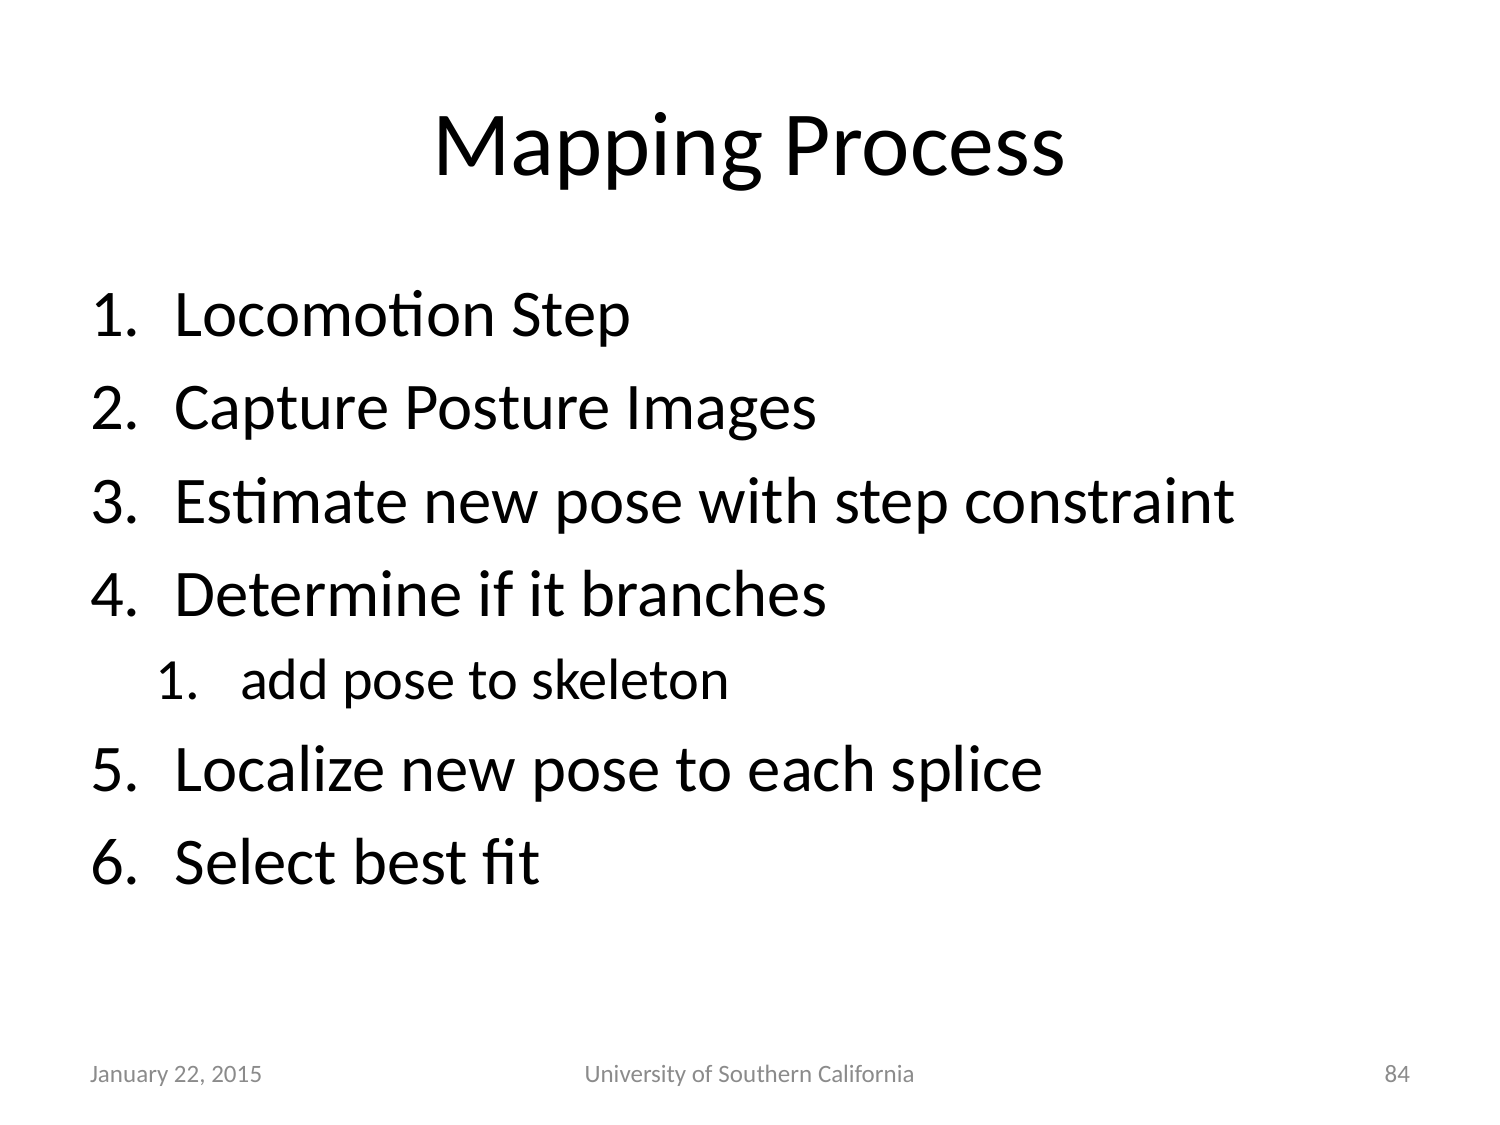

# Mapping Process
Locomotion Step
Capture Posture Images
Estimate new pose with step constraint
Determine if it branches
add pose to skeleton
Localize new pose to each splice
Select best fit
January 22, 2015
University of Southern California
84